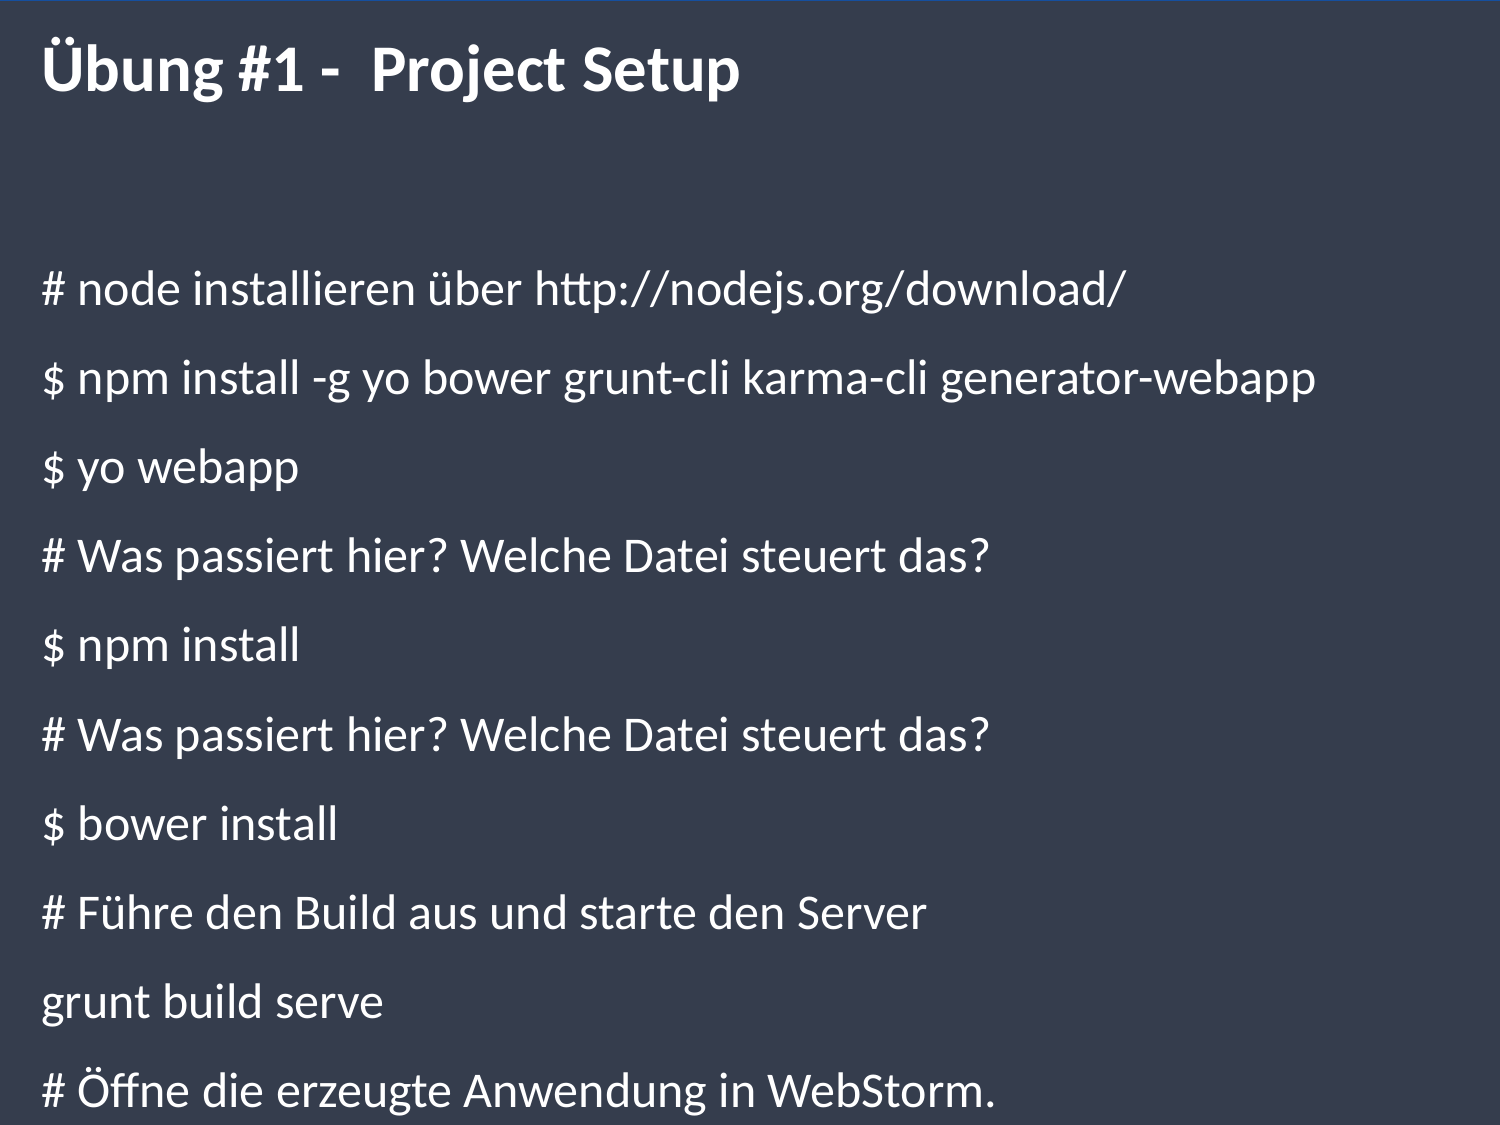

# Übung #1 -  Project Setup
# node installieren über http://nodejs.org/download/
$ npm install -g yo bower grunt-cli karma-cli generator-webapp
$ yo webapp
# Was passiert hier? Welche Datei steuert das?
$ npm install
# Was passiert hier? Welche Datei steuert das?
$ bower install
# Führe den Build aus und starte den Server
grunt build serve
# Öffne die erzeugte Anwendung in WebStorm.